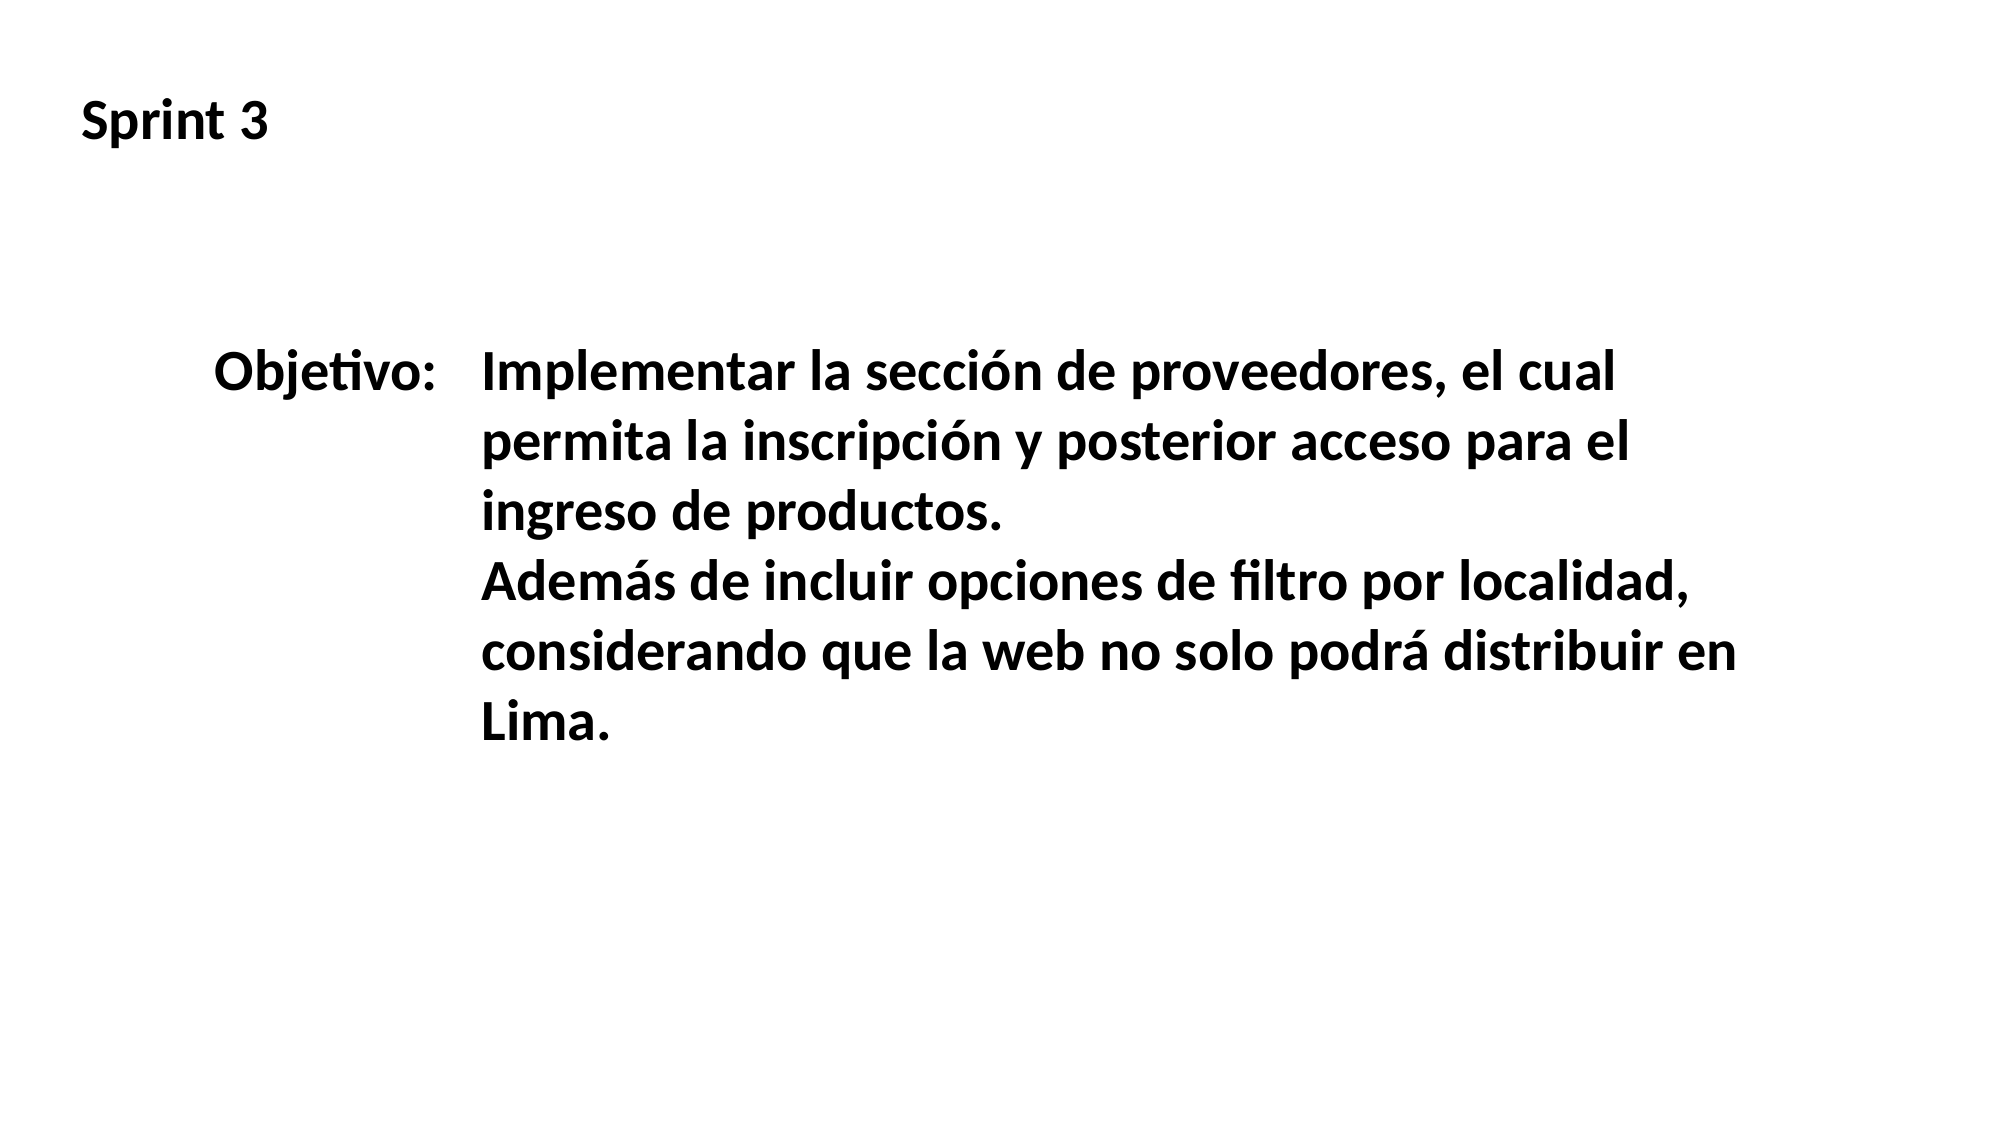

Sprint 3
Objetivo:
Implementar la sección de proveedores, el cual permita la inscripción y posterior acceso para el ingreso de productos.
Además de incluir opciones de filtro por localidad, considerando que la web no solo podrá distribuir en Lima.